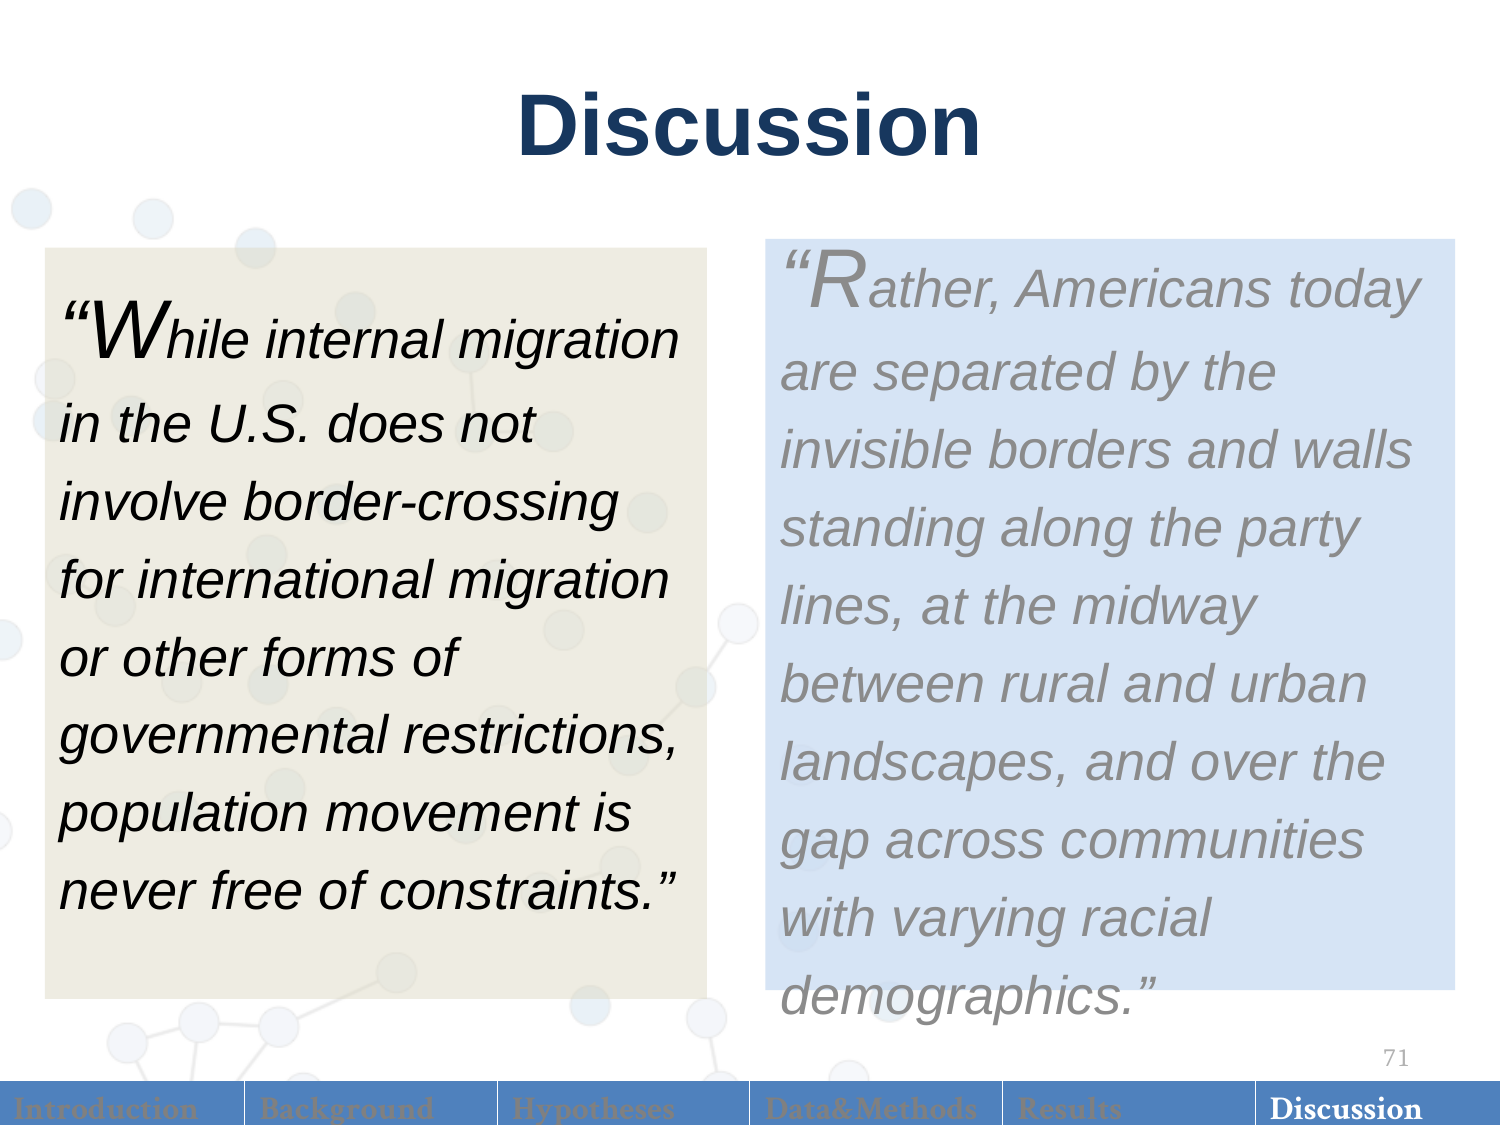

# Discussion
“Rather, Americans today are separated by the invisible borders and walls standing along the party lines, at the midway between rural and urban landscapes, and over the gap across communities with varying racial demographics.”
“While internal migration in the U.S. does not involve border-crossing for international migration or other forms of governmental restrictions, population movement is never free of constraints.”

71
| Introduction | Background | Hypotheses | Data&Methods | Results | Discussion |
| --- | --- | --- | --- | --- | --- |